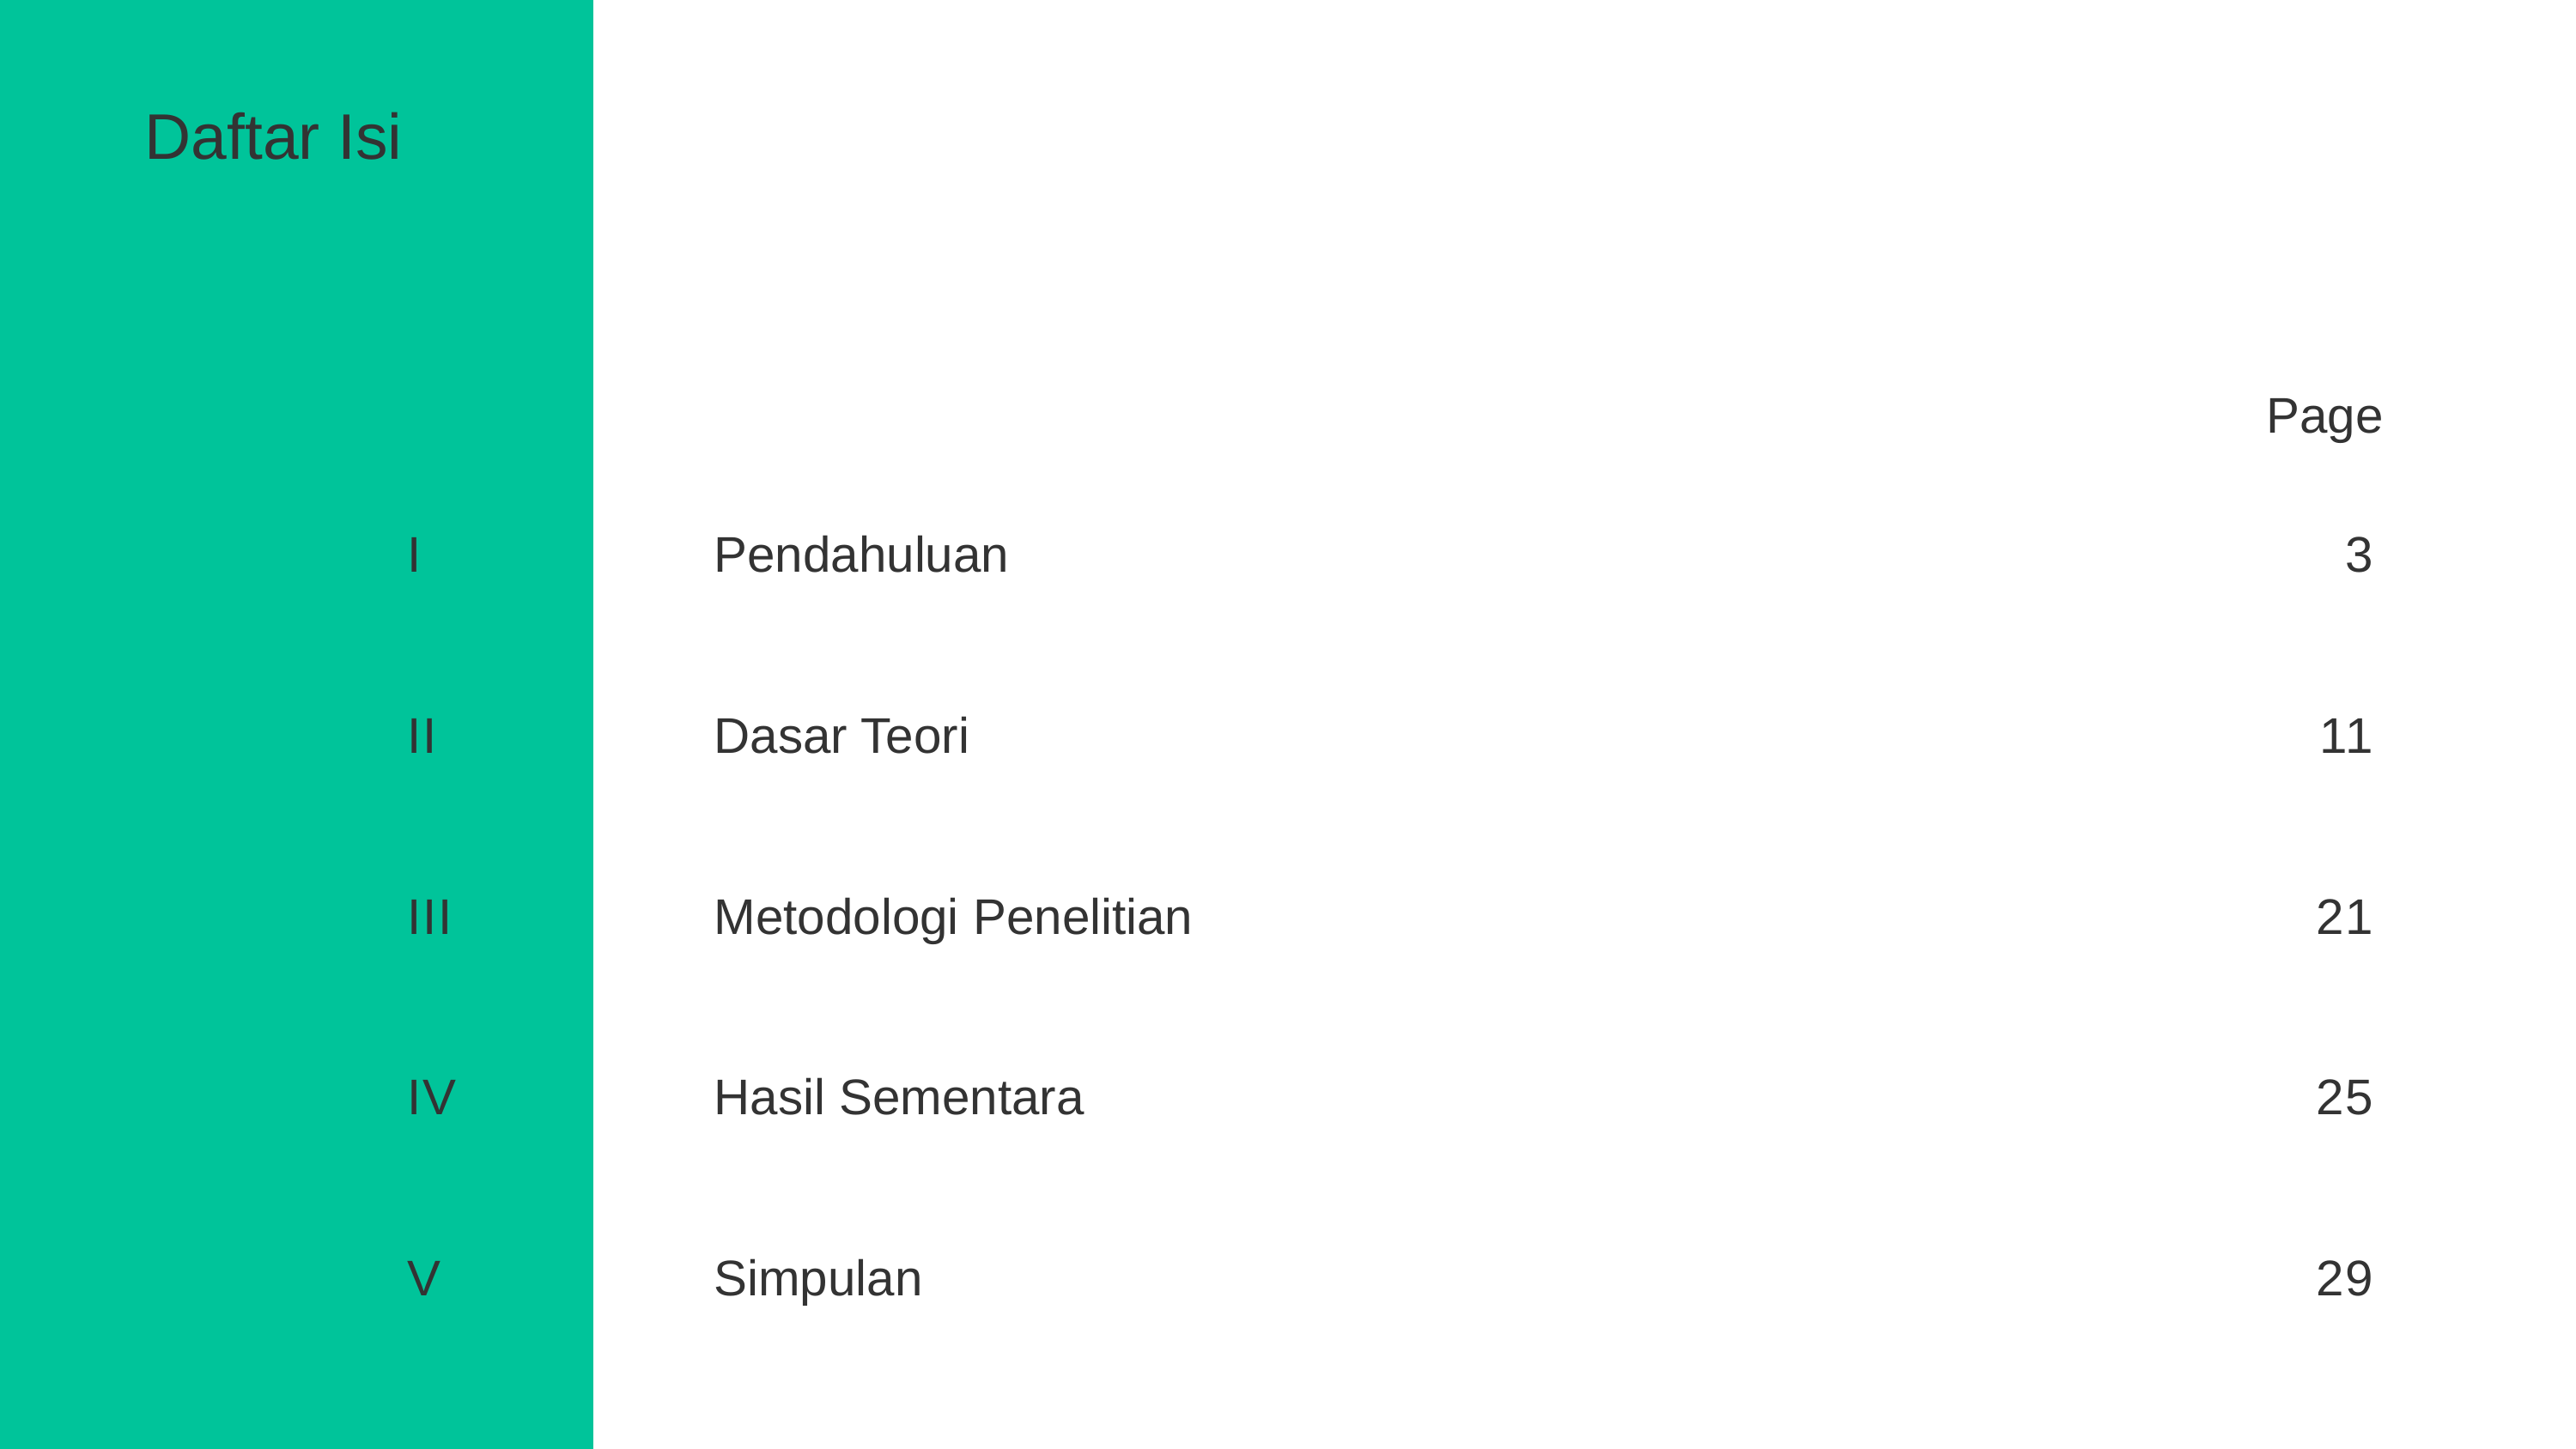

Daftar Isi
Page
I
Pendahuluan
3
II
Dasar Teori
11
III
Metodologi Penelitian
21
IV
Hasil Sementara
25
V
Simpulan
29